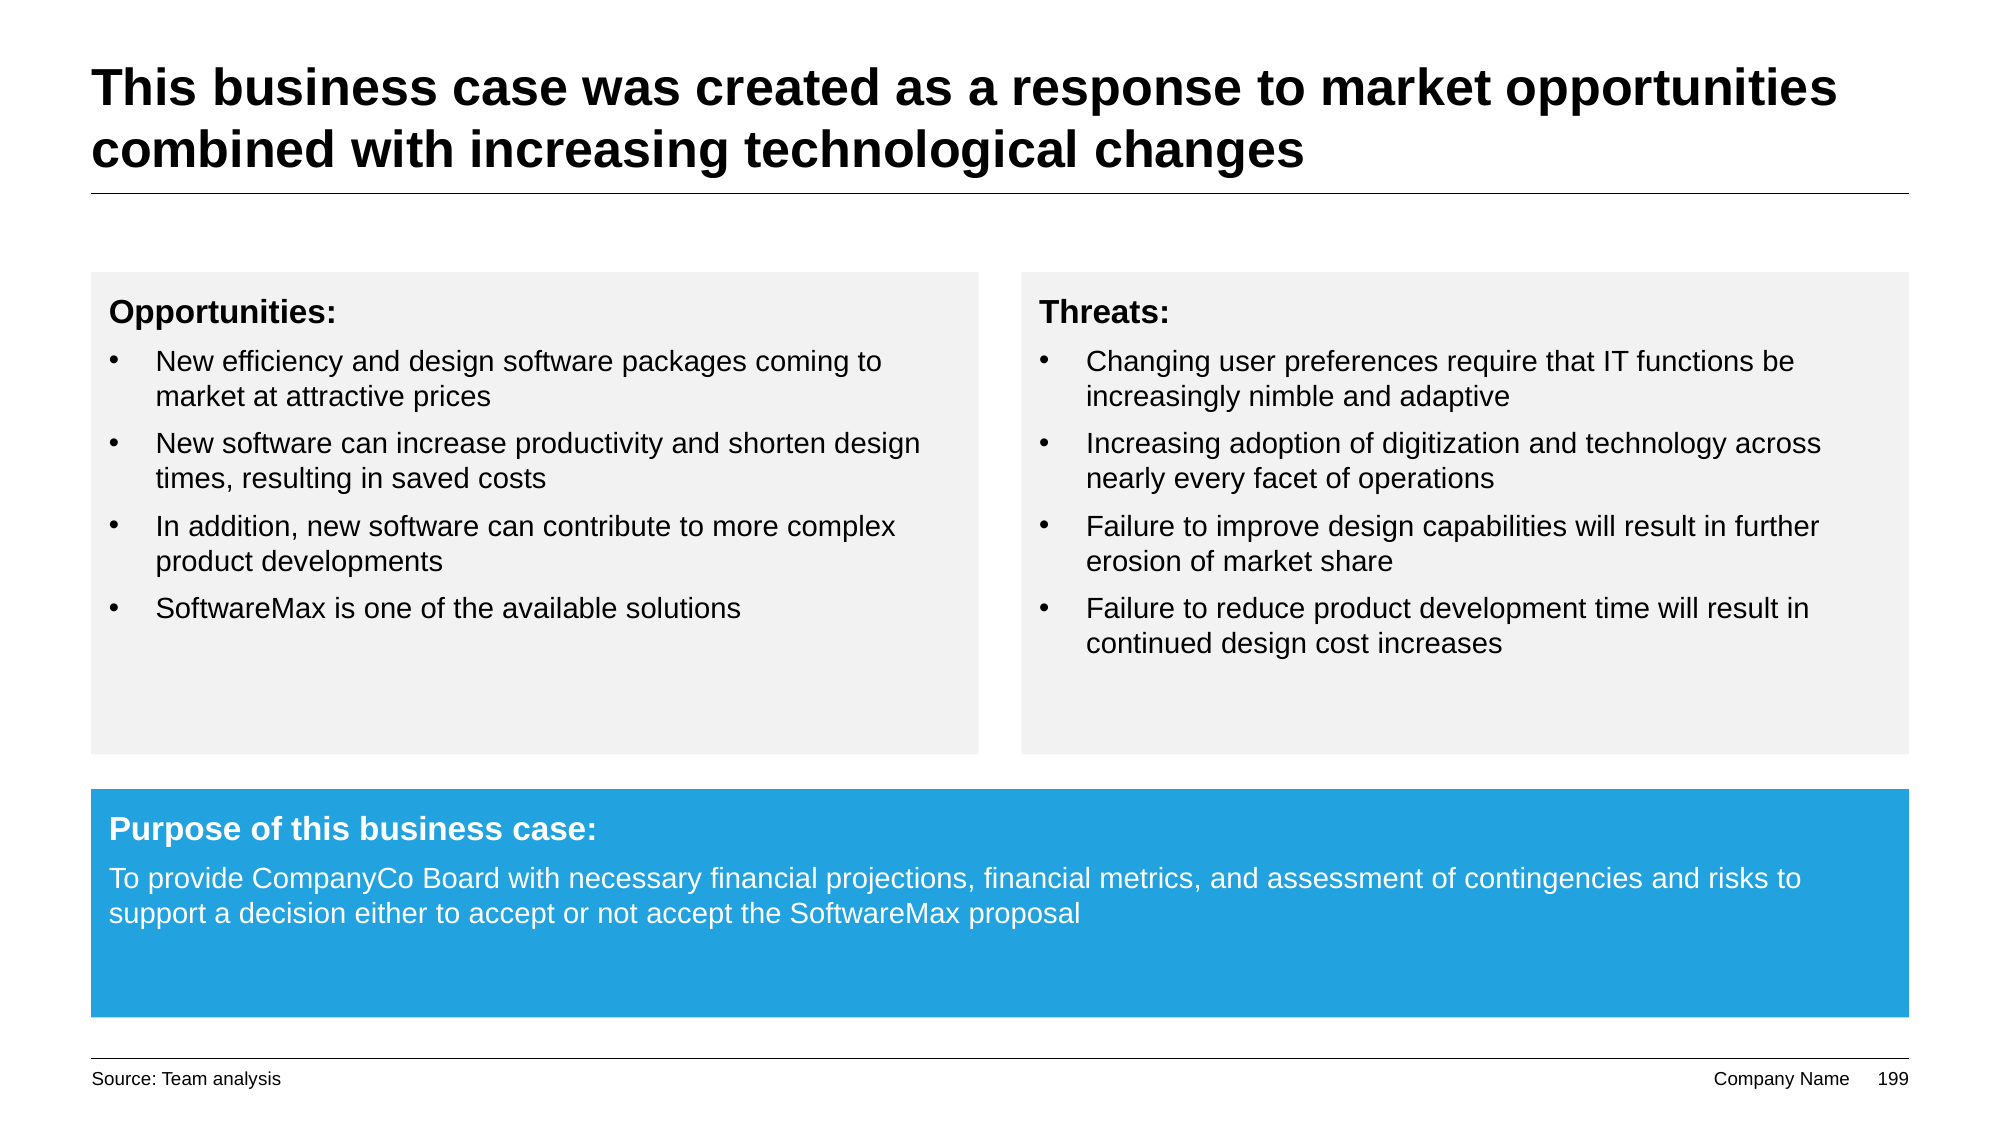

# This business case was created as a response to market opportunities combined with increasing technological changes
Opportunities:
New efficiency and design software packages coming to market at attractive prices
New software can increase productivity and shorten design times, resulting in saved costs
In addition, new software can contribute to more complex product developments
SoftwareMax is one of the available solutions
Threats:
Changing user preferences require that IT functions be increasingly nimble and adaptive
Increasing adoption of digitization and technology across nearly every facet of operations
Failure to improve design capabilities will result in further erosion of market share
Failure to reduce product development time will result in continued design cost increases

Purpose of this business case:
To provide CompanyCo Board with necessary financial projections, financial metrics, and assessment of contingencies and risks to support a decision either to accept or not accept the SoftwareMax proposal
Source: Team analysis